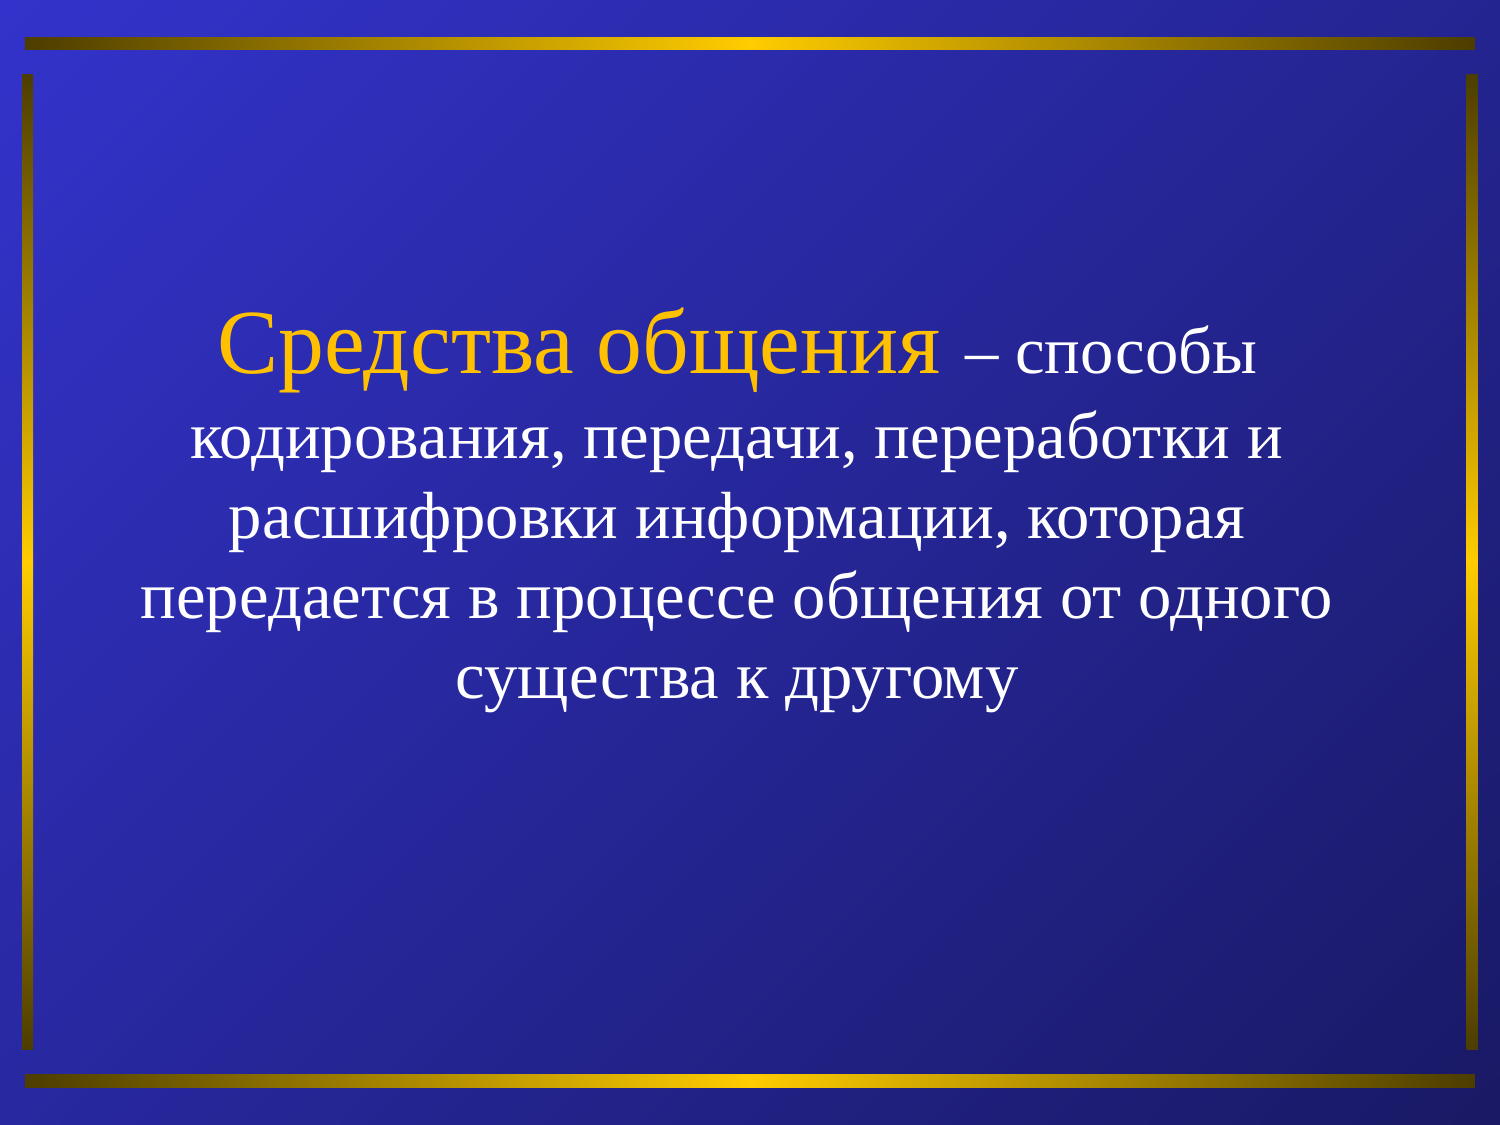

Средства общения – способы кодирования, передачи, переработки и расшифровки информации, которая передается в процессе общения от одного существа к другому